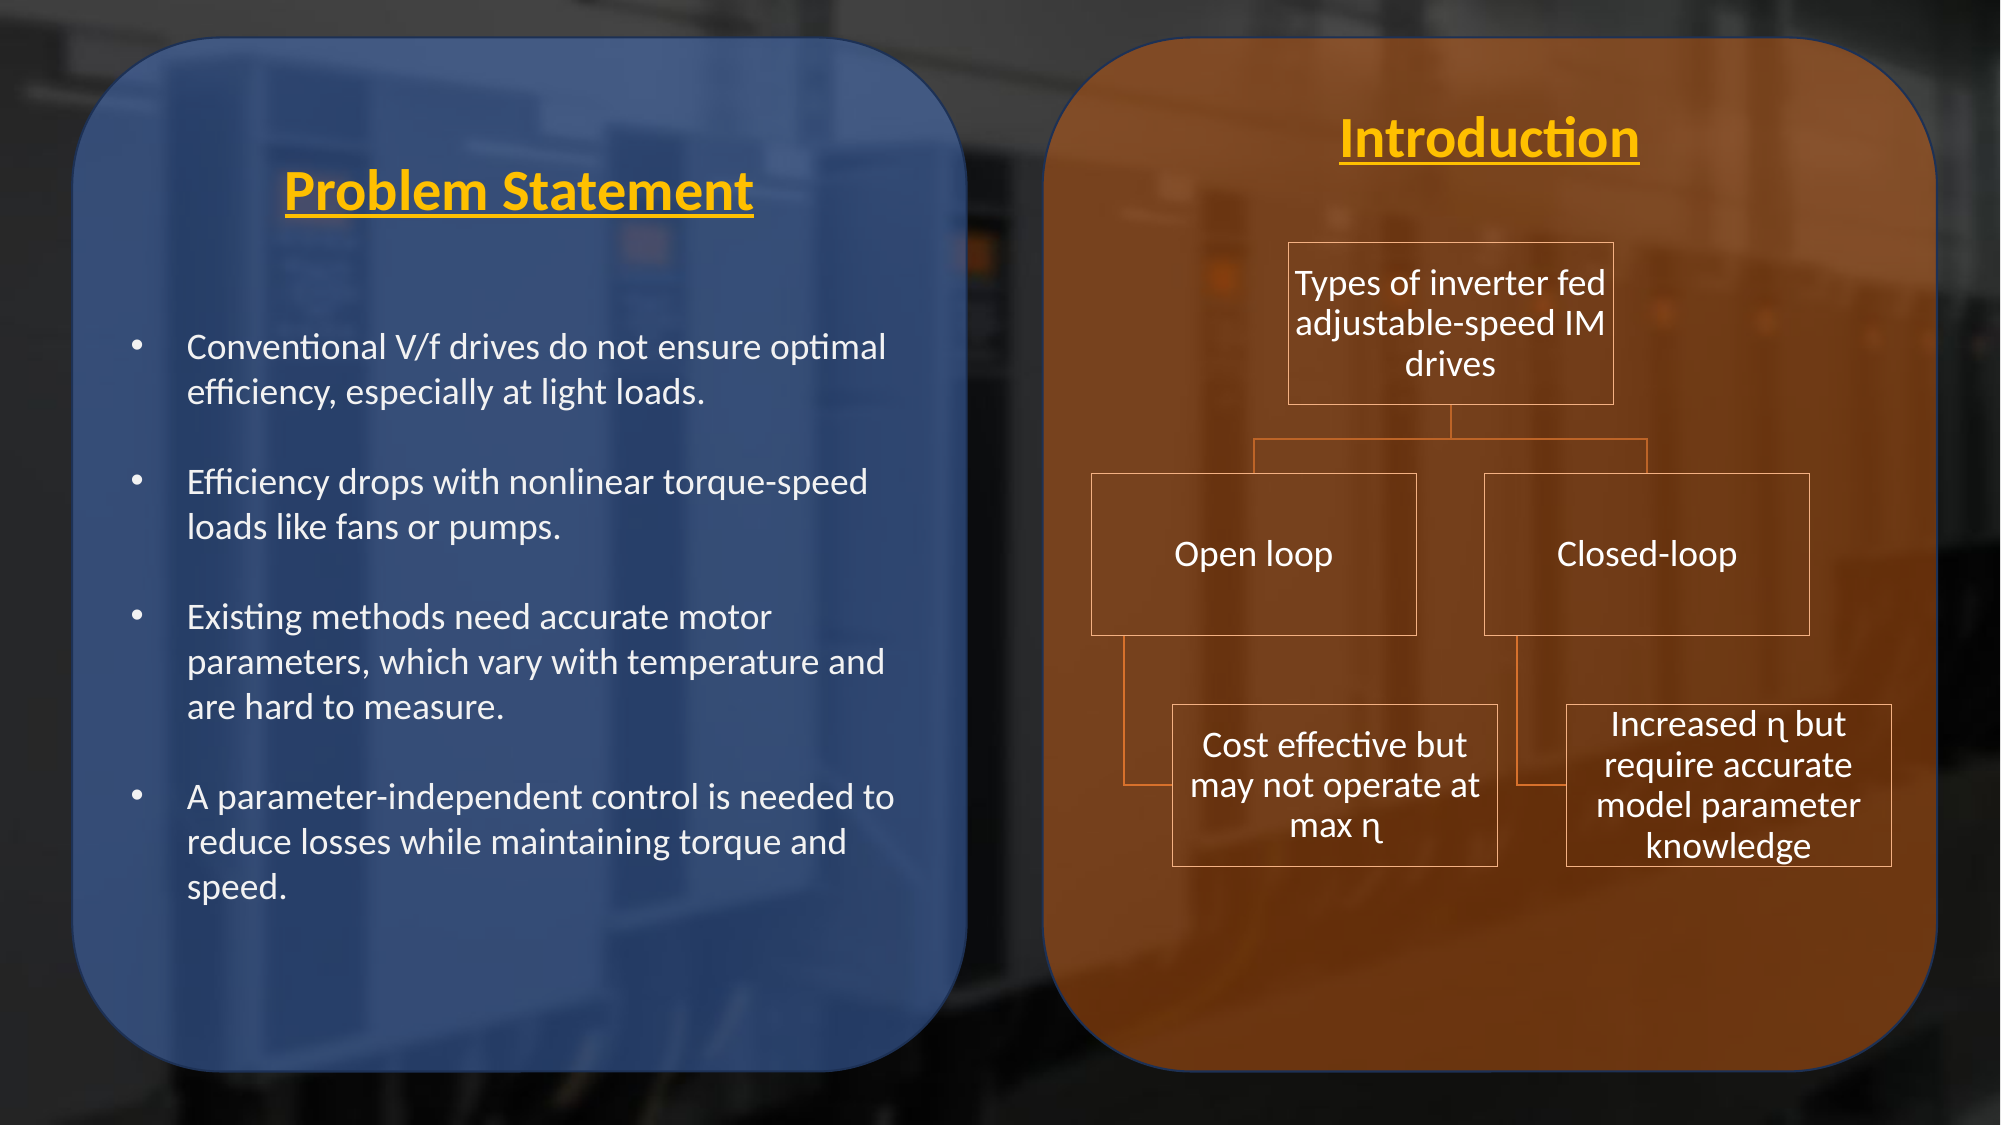

Problem Statement

Conventional V/f drives do not ensure optimal efficiency, especially at light loads.

Efficiency drops with nonlinear torque-speed loads like fans or pumps.

Existing methods need accurate motor parameters, which vary with temperature and are hard to measure.

A parameter-independent control is needed to reduce losses while maintaining torque and speed.

Introduction

Types of inverter fed adjustable-speed IM drives
Open loop
Cost effective but may not operate at max ɳ
Closed-loop
Increased ɳ but require accurate model parameter knowledge